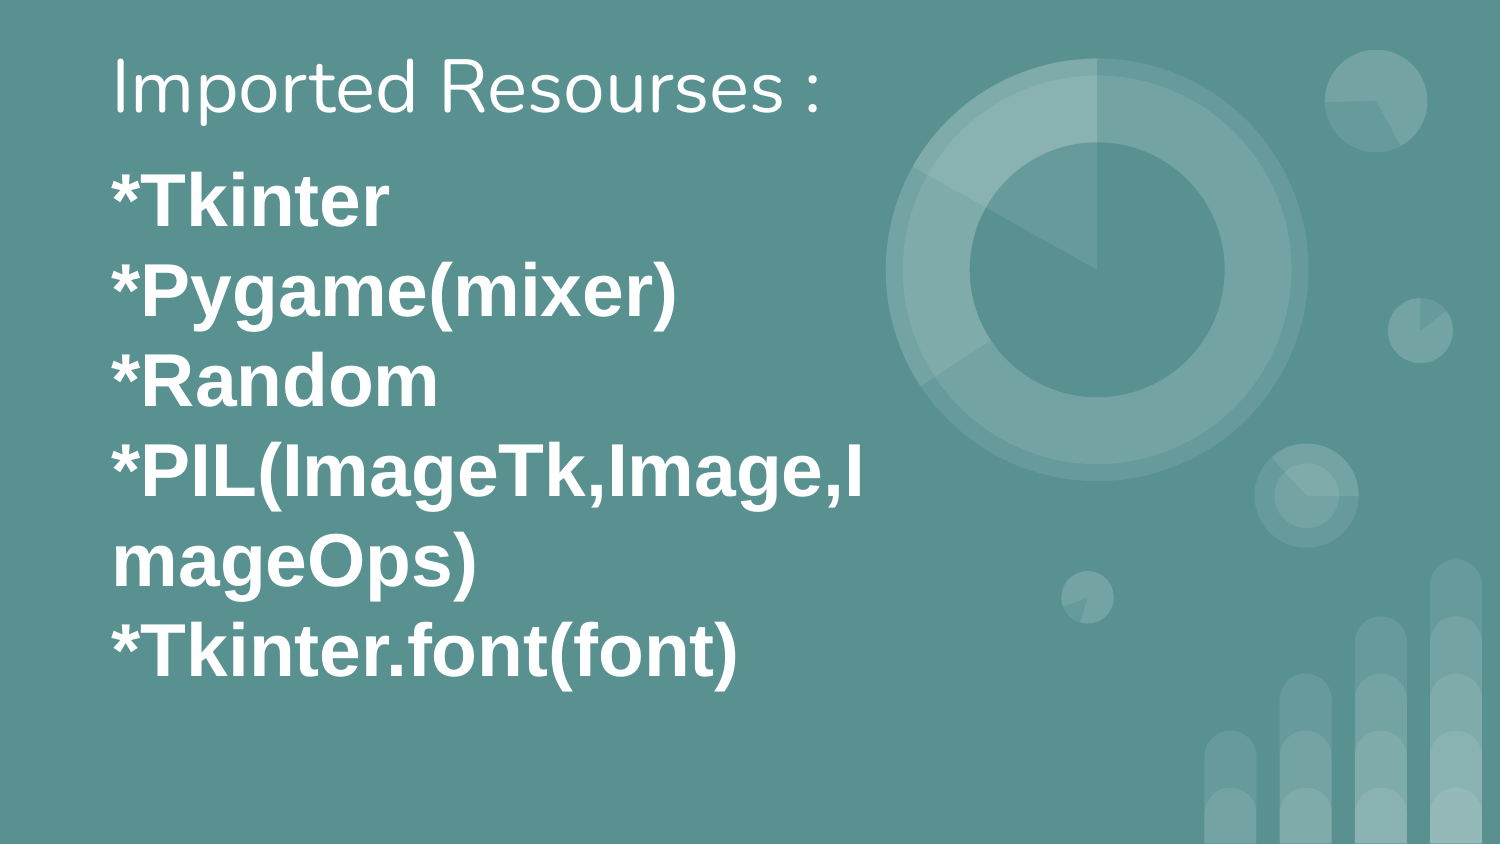

Imported Resourses :
# *Tkinter
*Pygame(mixer)
*Random
*PIL(ImageTk,Image,ImageOps)
*Tkinter.font(font)